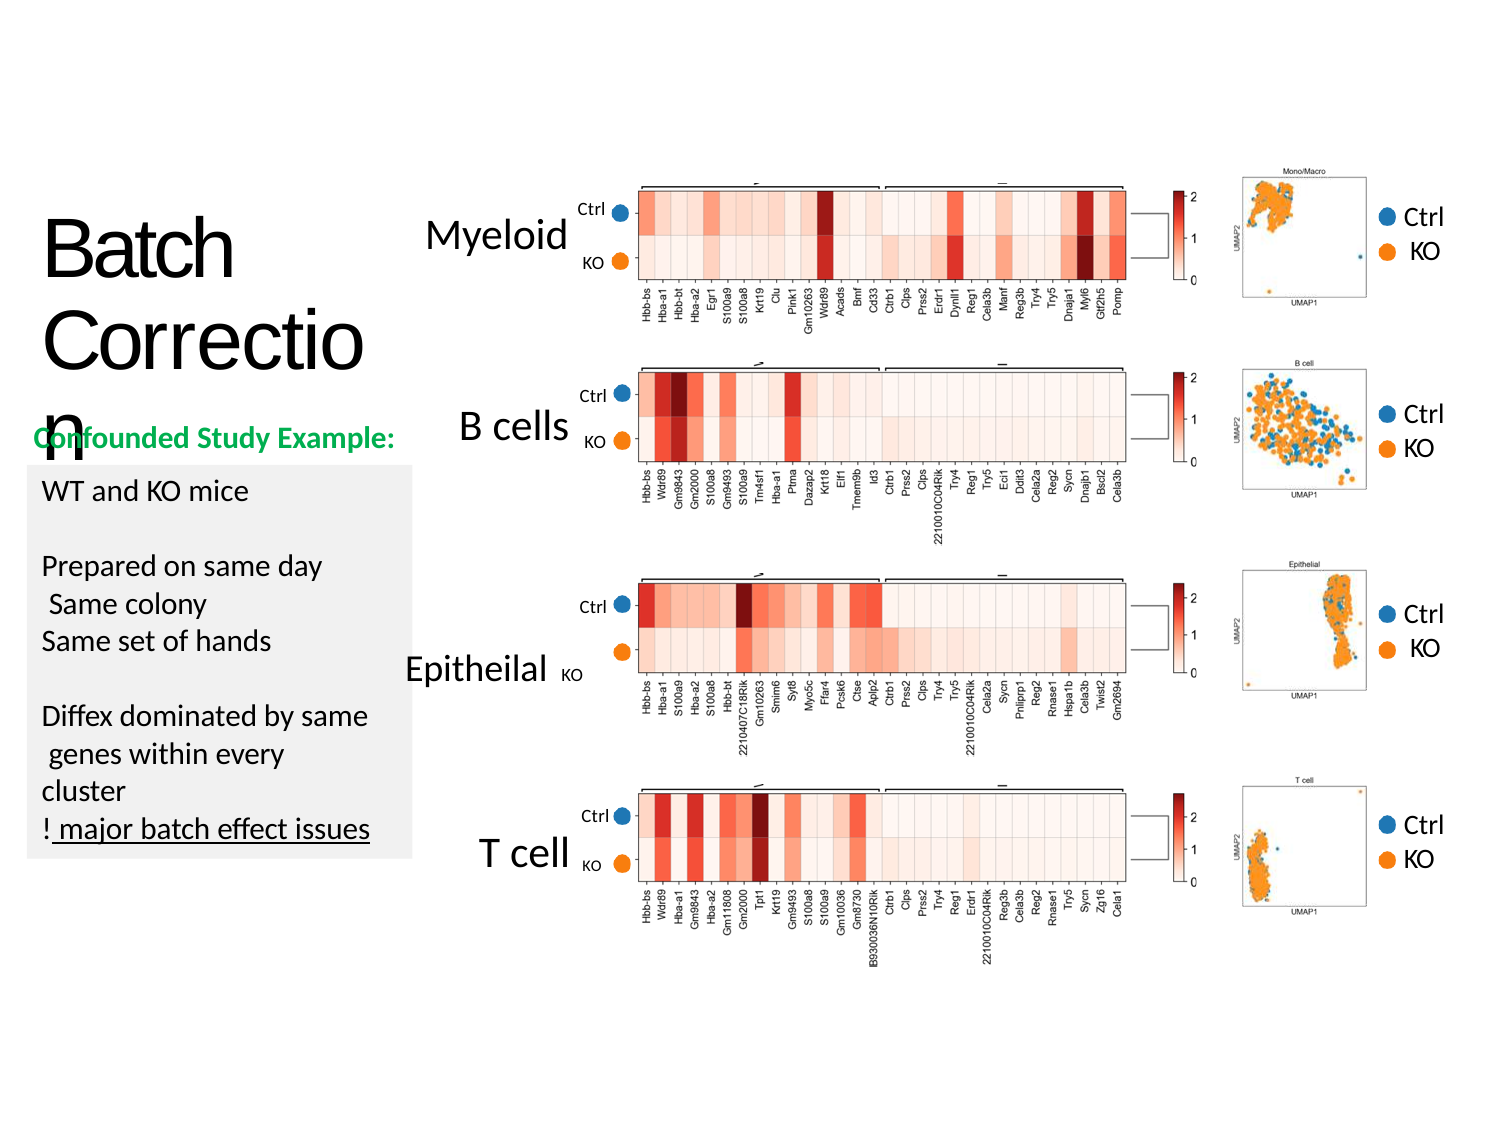

# Batch  Correction
Ctrl  KO
Ctrl
Myeloid
KO

Ctrl
Ctrl
KO
B cells

Confounded Study Example:
KO

WT and KO mice
Prepared on same day  Same colony
Same set of hands

Ctrl
Ctrl  KO

Epitheilal KO

Diffex dominated by same  genes within every cluster

Ctrl
T cell KO
Ctrl
KO
! major batch effect issues